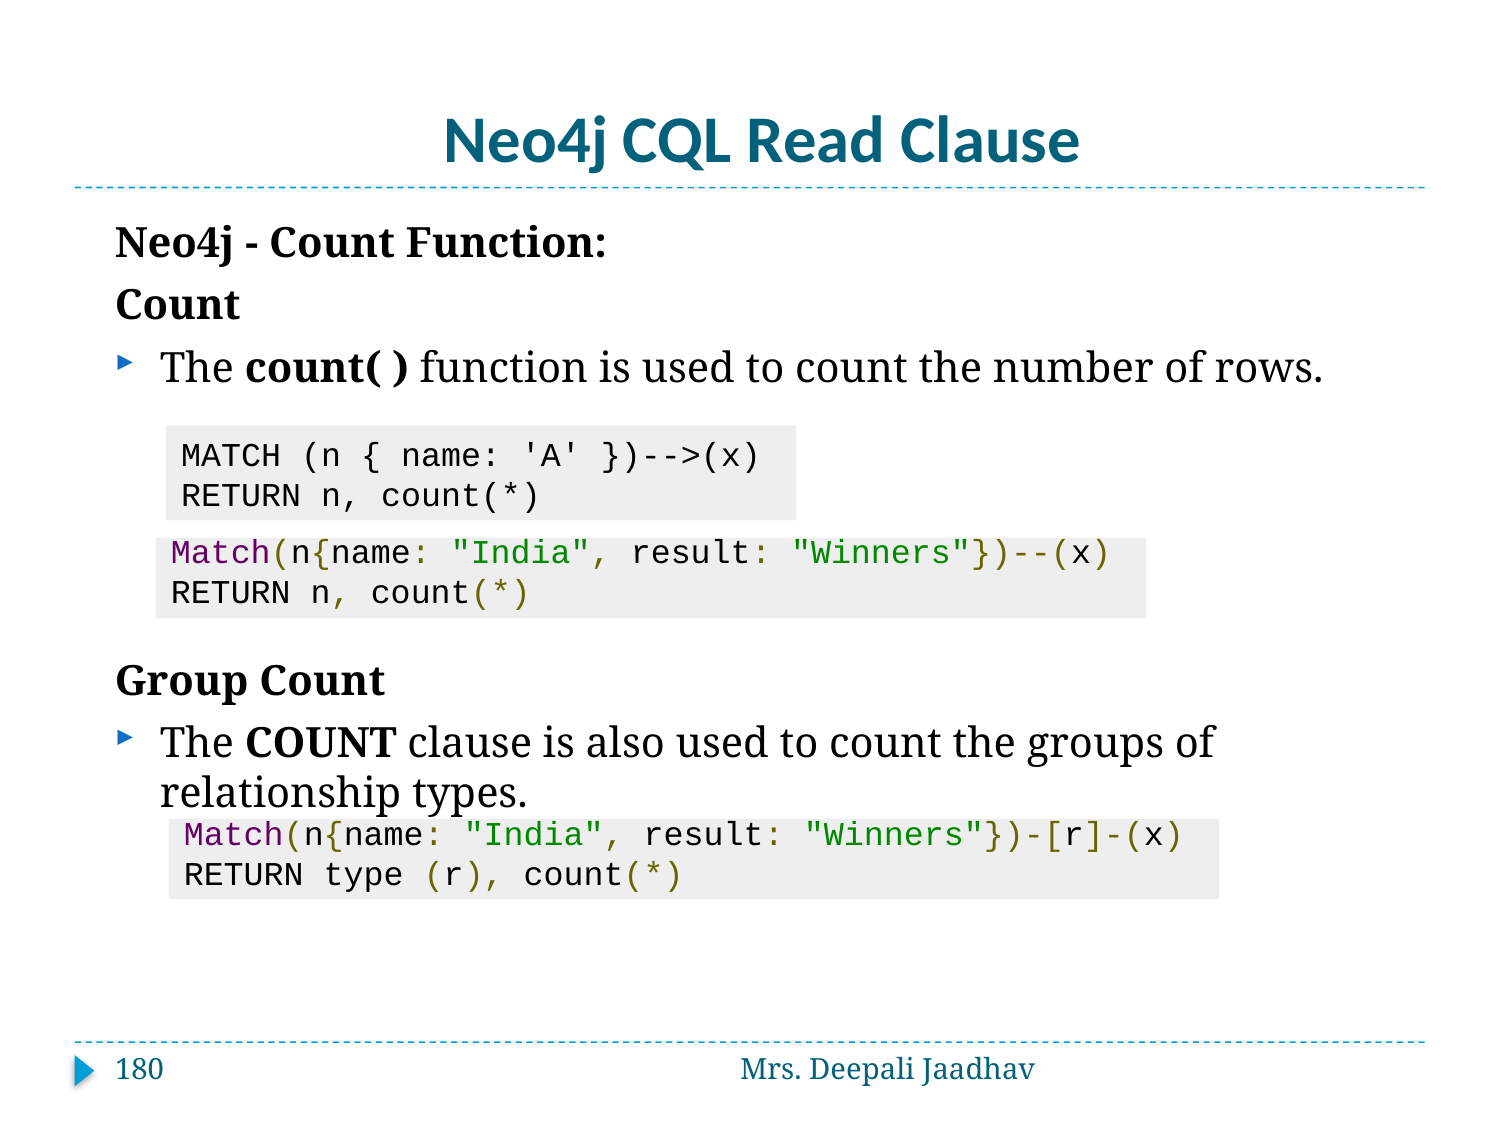

# Neo4j CQL Read Clause
Neo4j - Count Function:
Count
The count( ) function is used to count the number of rows.

Group Count
The COUNT clause is also used to count the groups of relationship types.

MATCH (n { name: 'A' })-->(x)
RETURN n, count(*)
Match(n{name: "India", result: "Winners"})--(x)
RETURN n, count(*)
Match(n{name: "India", result: "Winners"})-[r]-(x)
RETURN type (r), count(*)
180
Mrs. Deepali Jaadhav